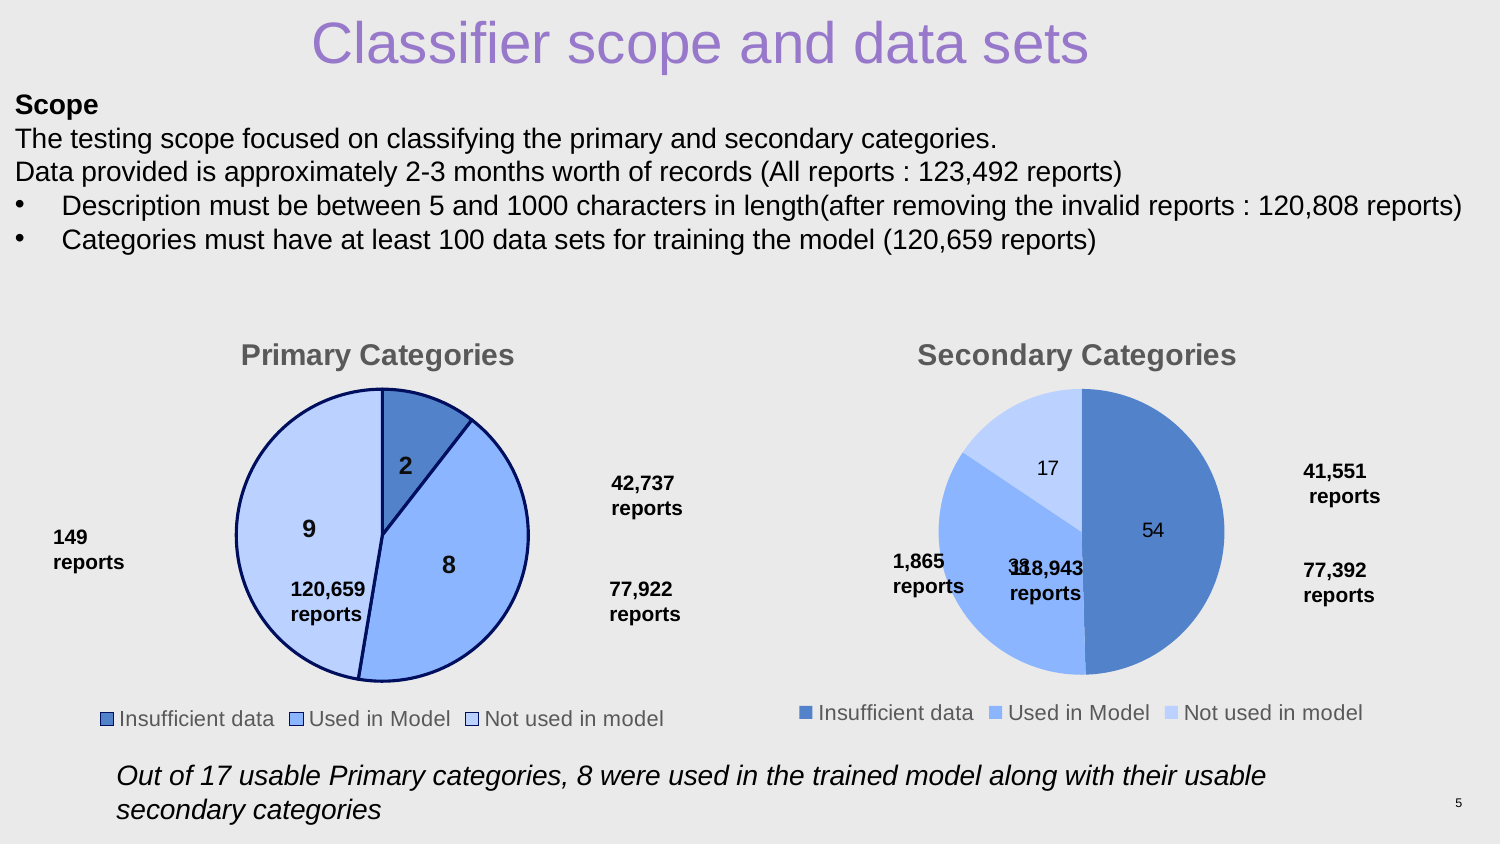

# Classifier scope and data sets
Scope
The testing scope focused on classifying the primary and secondary categories.
Data provided is approximately 2-3 months worth of records (All reports : 123,492 reports)
Description must be between 5 and 1000 characters in length(after removing the invalid reports : 120,808 reports)
Categories must have at least 100 data sets for training the model (120,659 reports)

[unsupported chart]

[unsupported chart]

41,551
 reports
42,737
reports
149
reports
1,865
reports
118,943
reports
77,392
reports
120,659
reports
77,922
reports
Out of 17 usable Primary categories, 8 were used in the trained model along with their usable secondary categories
5